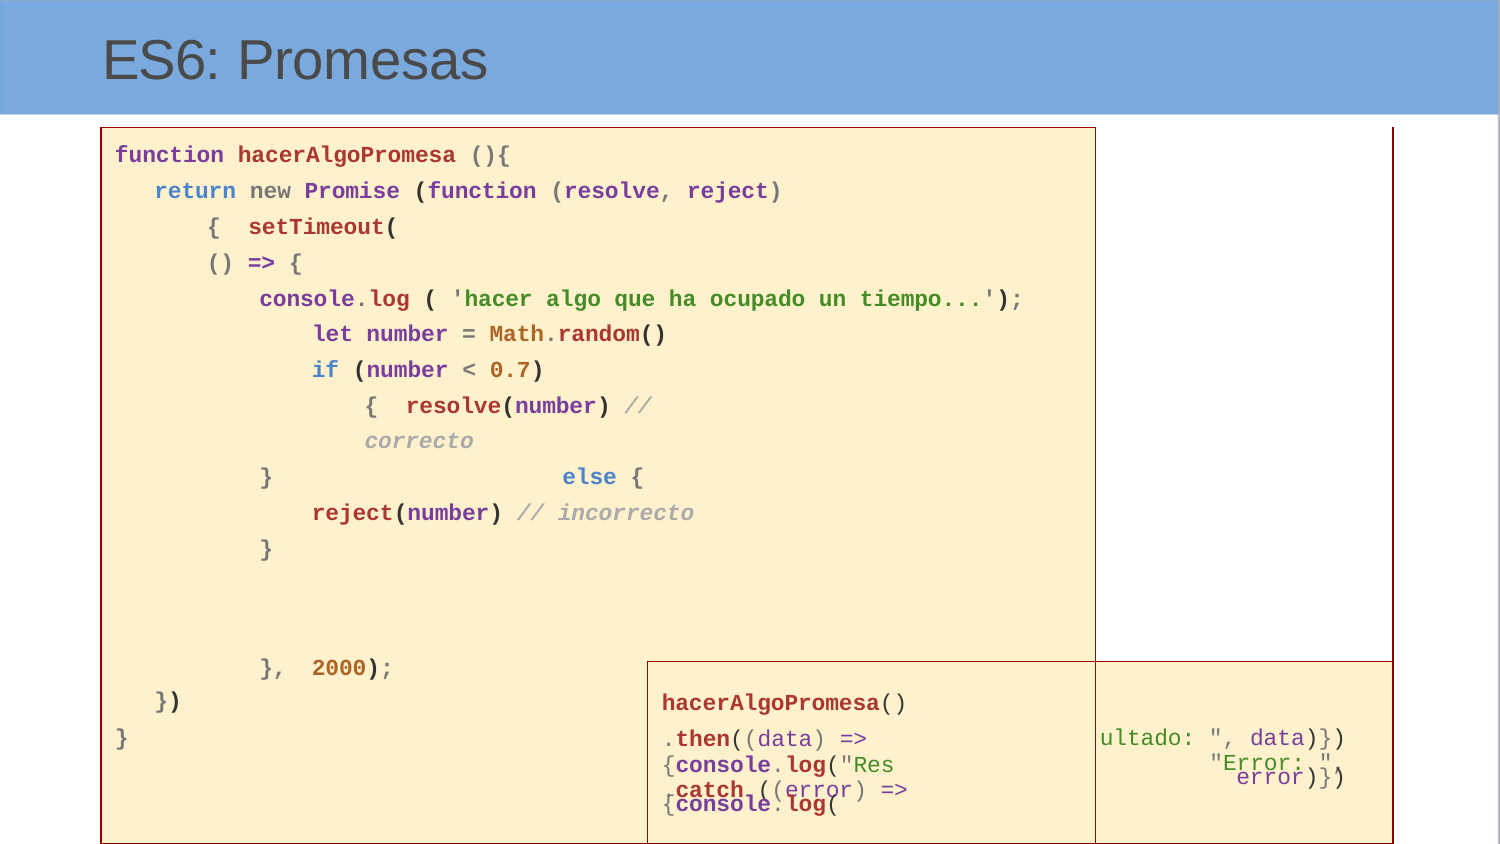

# ES6: Promesas
| function hacerAlgoPromesa (){ return new Promise (function (resolve, reject) { setTimeout( () => { console.log ( 'hacer algo que ha ocupado un tiempo...'); let number = Math.random() if (number < 0.7) { resolve(number) // correcto } else { reject(number) // incorrecto } |  |  |  |  |  |
| --- | --- | --- | --- | --- | --- |
| } | }) | }, | 2000); | hacerAlgoPromesa() .then((data) => {console.log("Res .catch ((error) => {console.log( | ultado: ", data)}) "Error: ", error)}) |
|  |  |  |  |  |  |
© All rights reserved. www.keepcoding.io